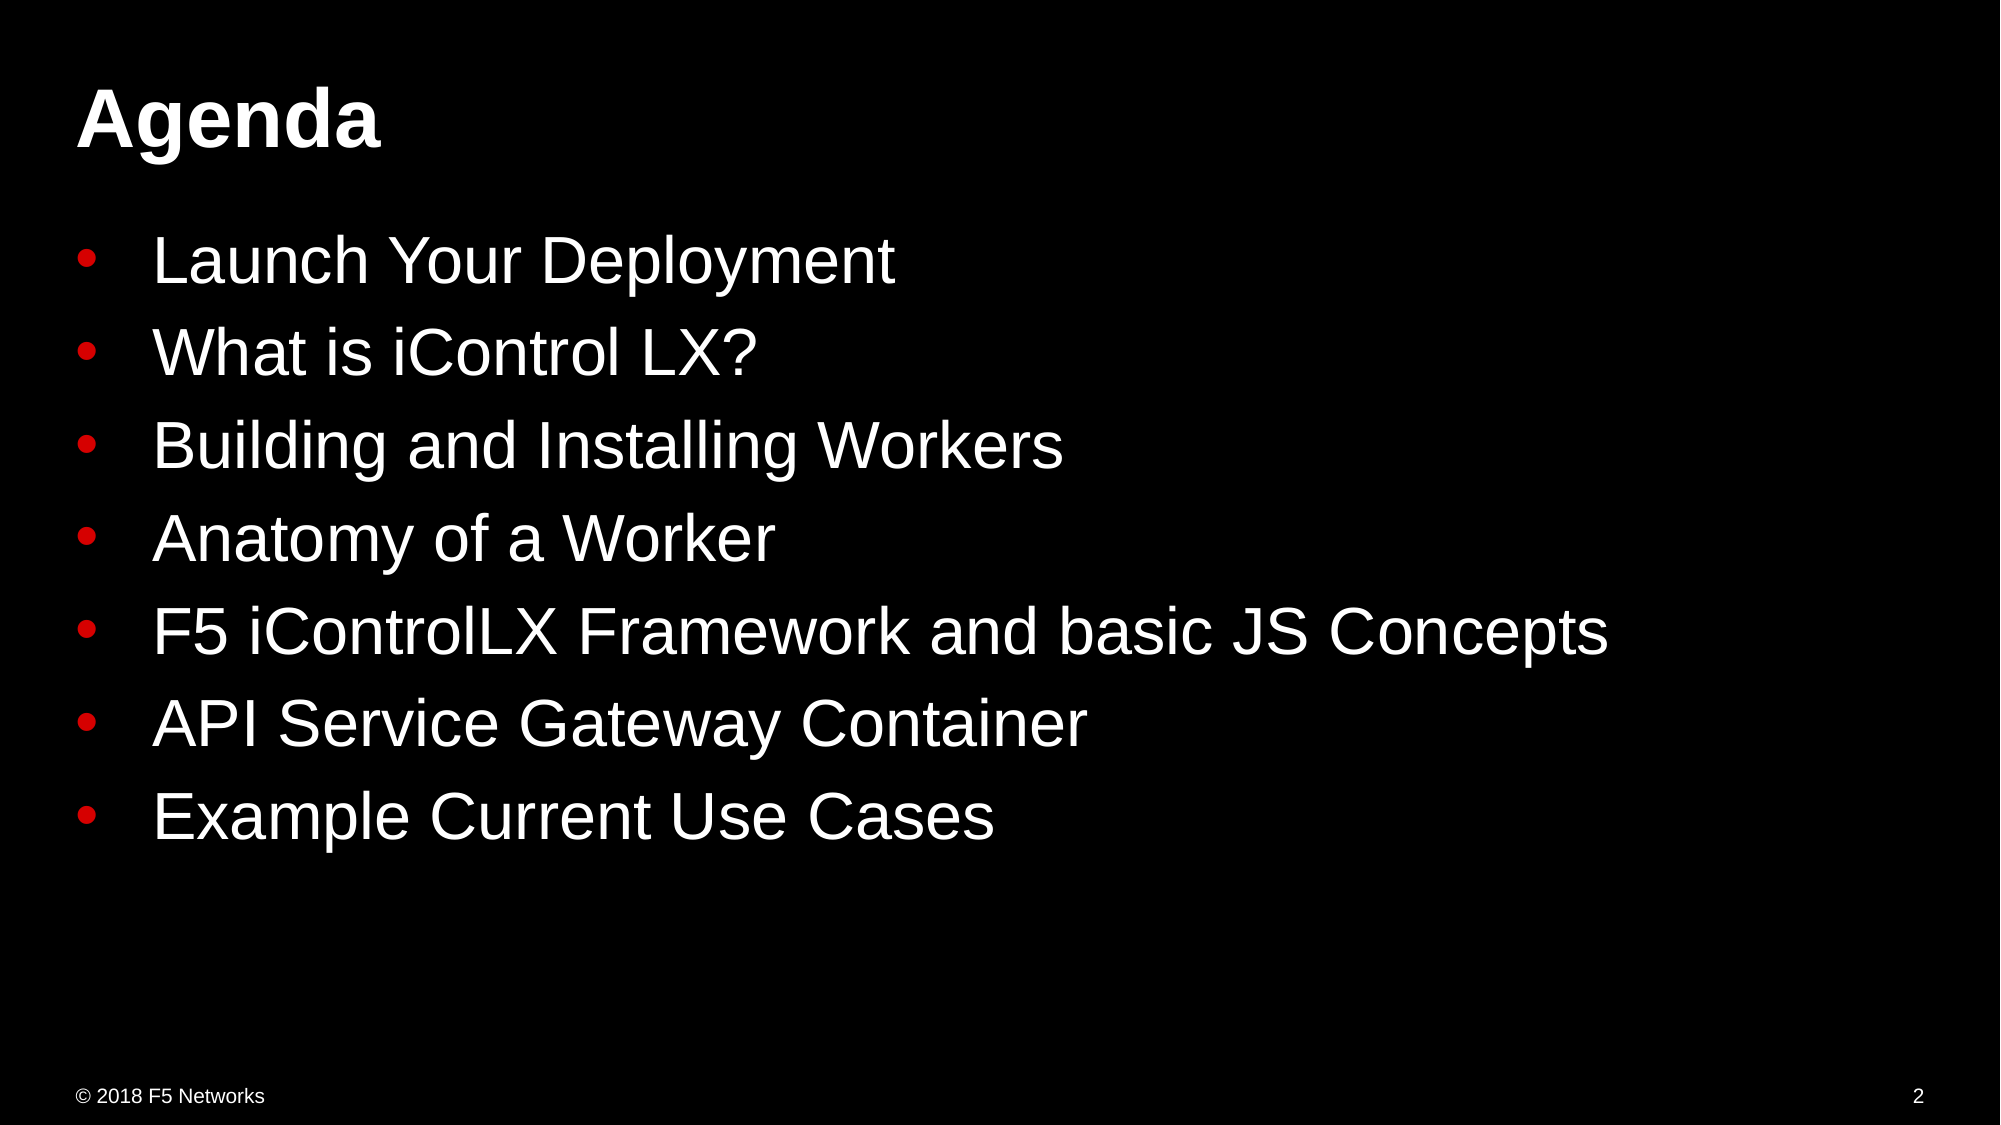

# Agenda
Launch Your Deployment
What is iControl LX?
Building and Installing Workers
Anatomy of a Worker
F5 iControlLX Framework and basic JS Concepts
API Service Gateway Container
Example Current Use Cases
2
© 2018 F5 Networks